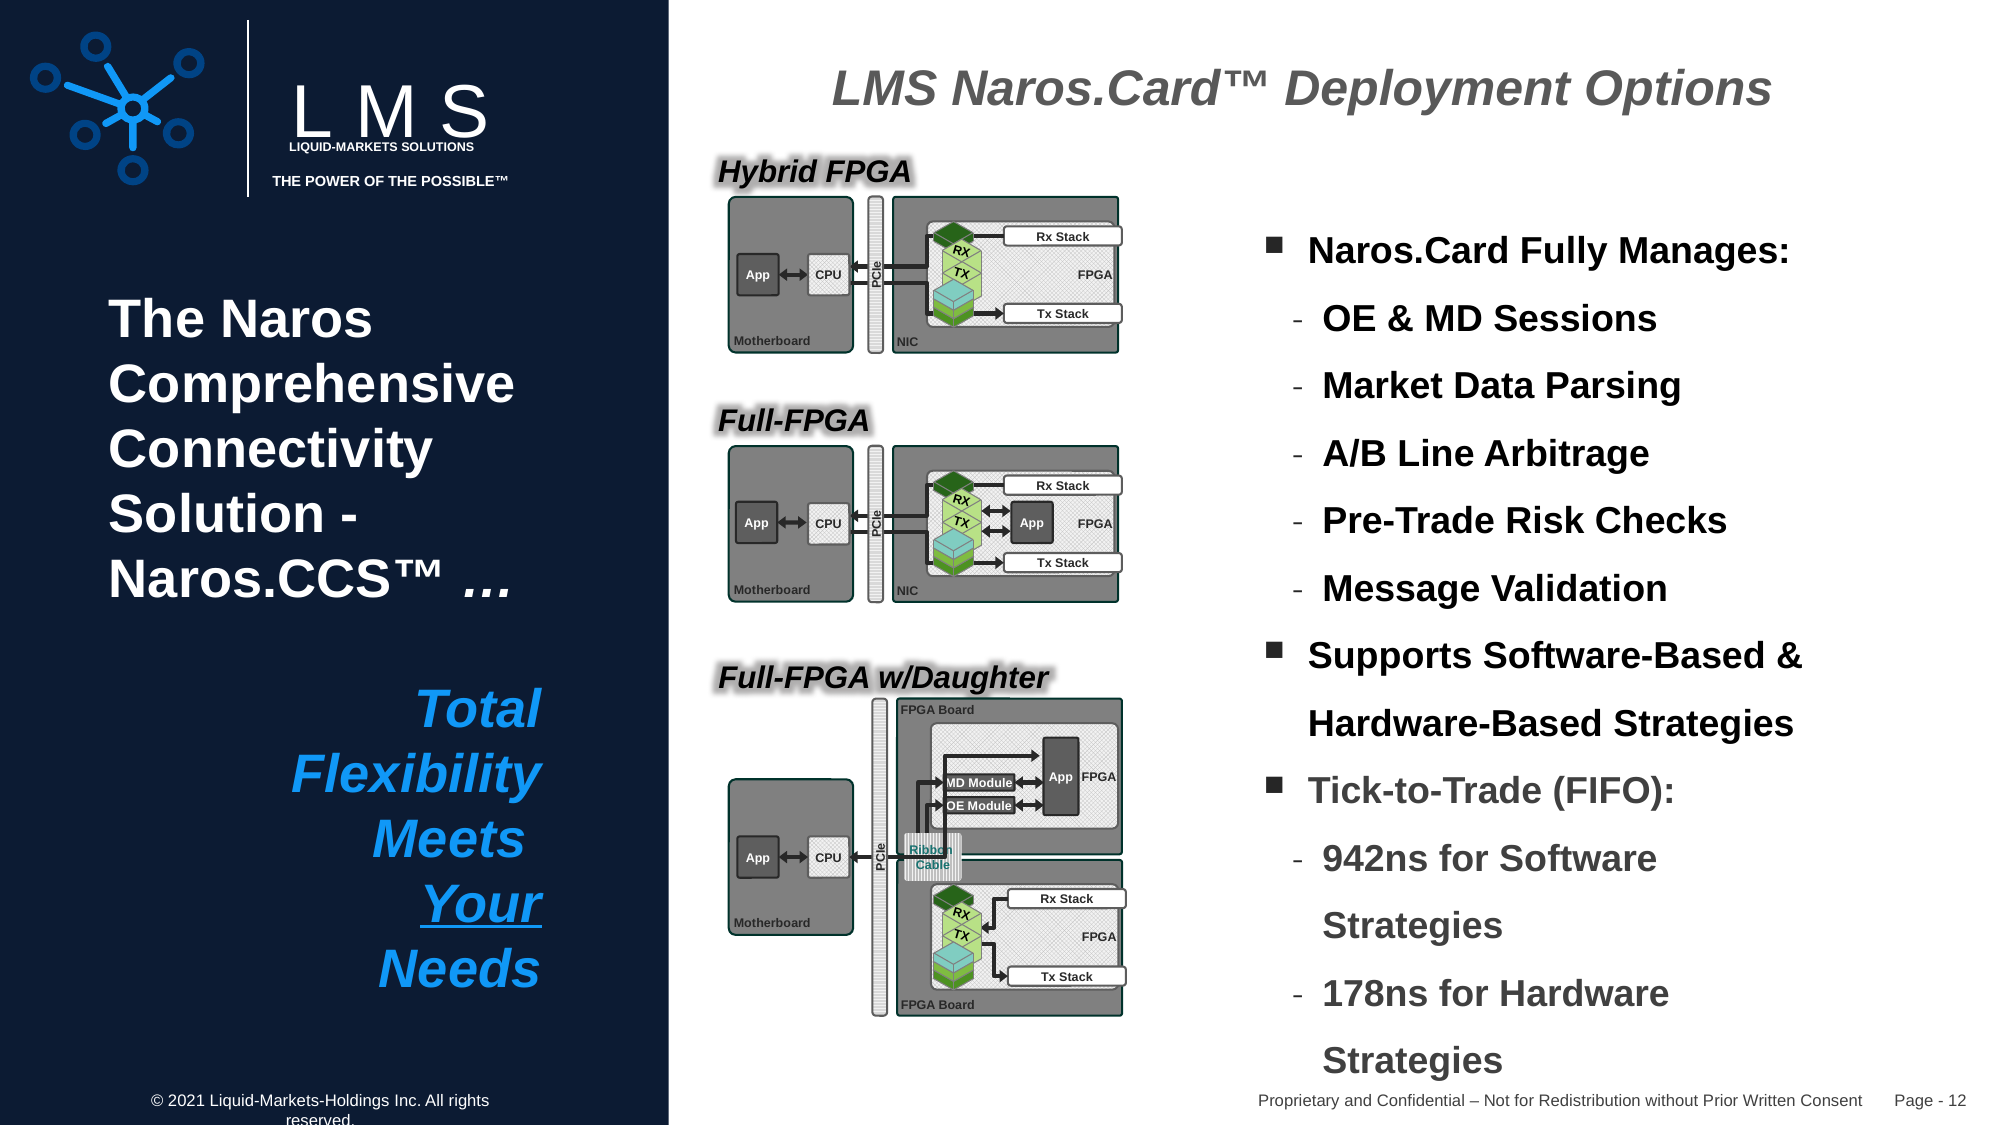

LMS
LIQUID-MARKETS SOLUTIONS
LMS Naros.Card™ Deployment Options
Hybrid FPGA
NIC
Motherboard
FPGA

RX

TX

Rx Stack
Tx Stack
App
CPU

PCIe
The Power of the Possible™
Naros.Card Fully Manages:
OE & MD Sessions
Market Data Parsing
A/B Line Arbitrage
Pre-Trade Risk Checks
Message Validation
Supports Software-Based & Hardware-Based Strategies
Tick-to-Trade (FIFO):
942ns for Software Strategies
178ns for Hardware Strategies
The Naros
Comprehensive Connectivity
Solution - Naros.CCS™ …

Total
Flexibility
Meets
Your
 Needs
Full-FPGA
NIC
Motherboard
FPGA

RX

TX

Rx Stack
Tx Stack
CPU

PCIe
App
App
Full-FPGA w/Daughter
FPGA Board
FPGA
App
MD Module
Motherboard
App
CPU
OE Module
Ribbon
Cable
PCIe
FPGA Board
FPGA

RX

TX

Rx Stack
Tx Stack

© 2021 Liquid-Markets-Holdings Inc. All rights reserved.
Proprietary and Confidential – Not for Redistribution without Prior Written Consent
Page - 12